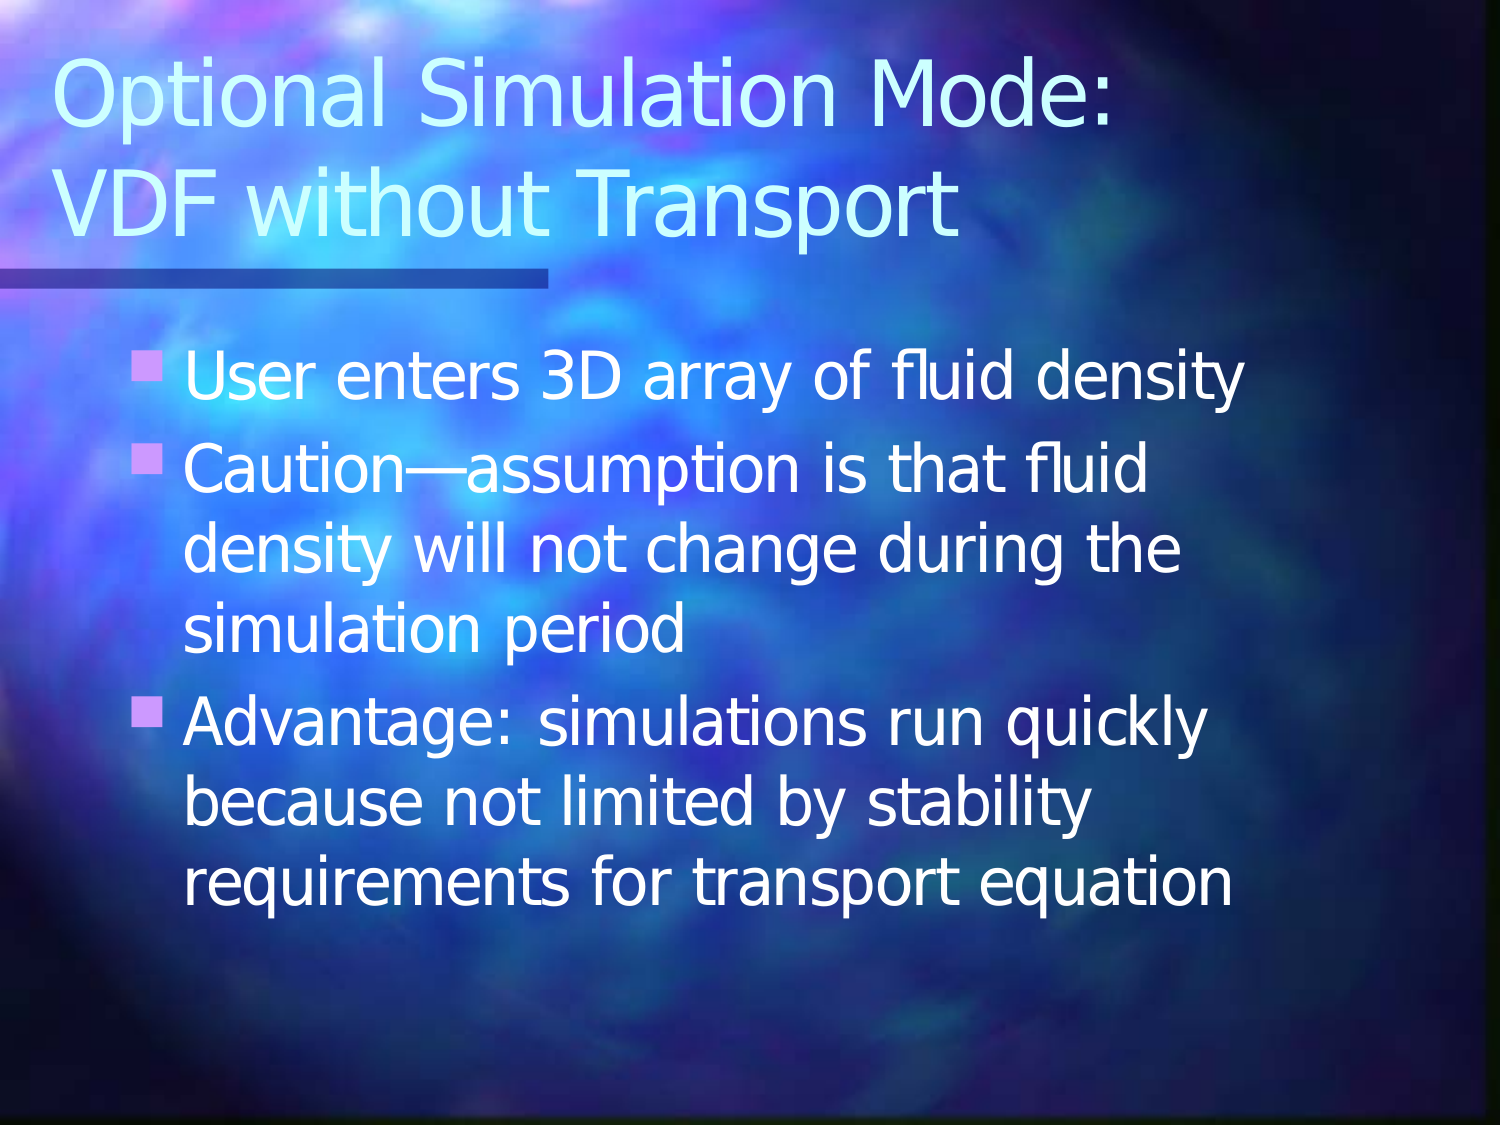

# Optional Simulation Mode: VDF without Transport
User enters 3D array of fluid density
Caution—assumption is that fluid density will not change during the simulation period
Advantage: simulations run quickly because not limited by stability requirements for transport equation